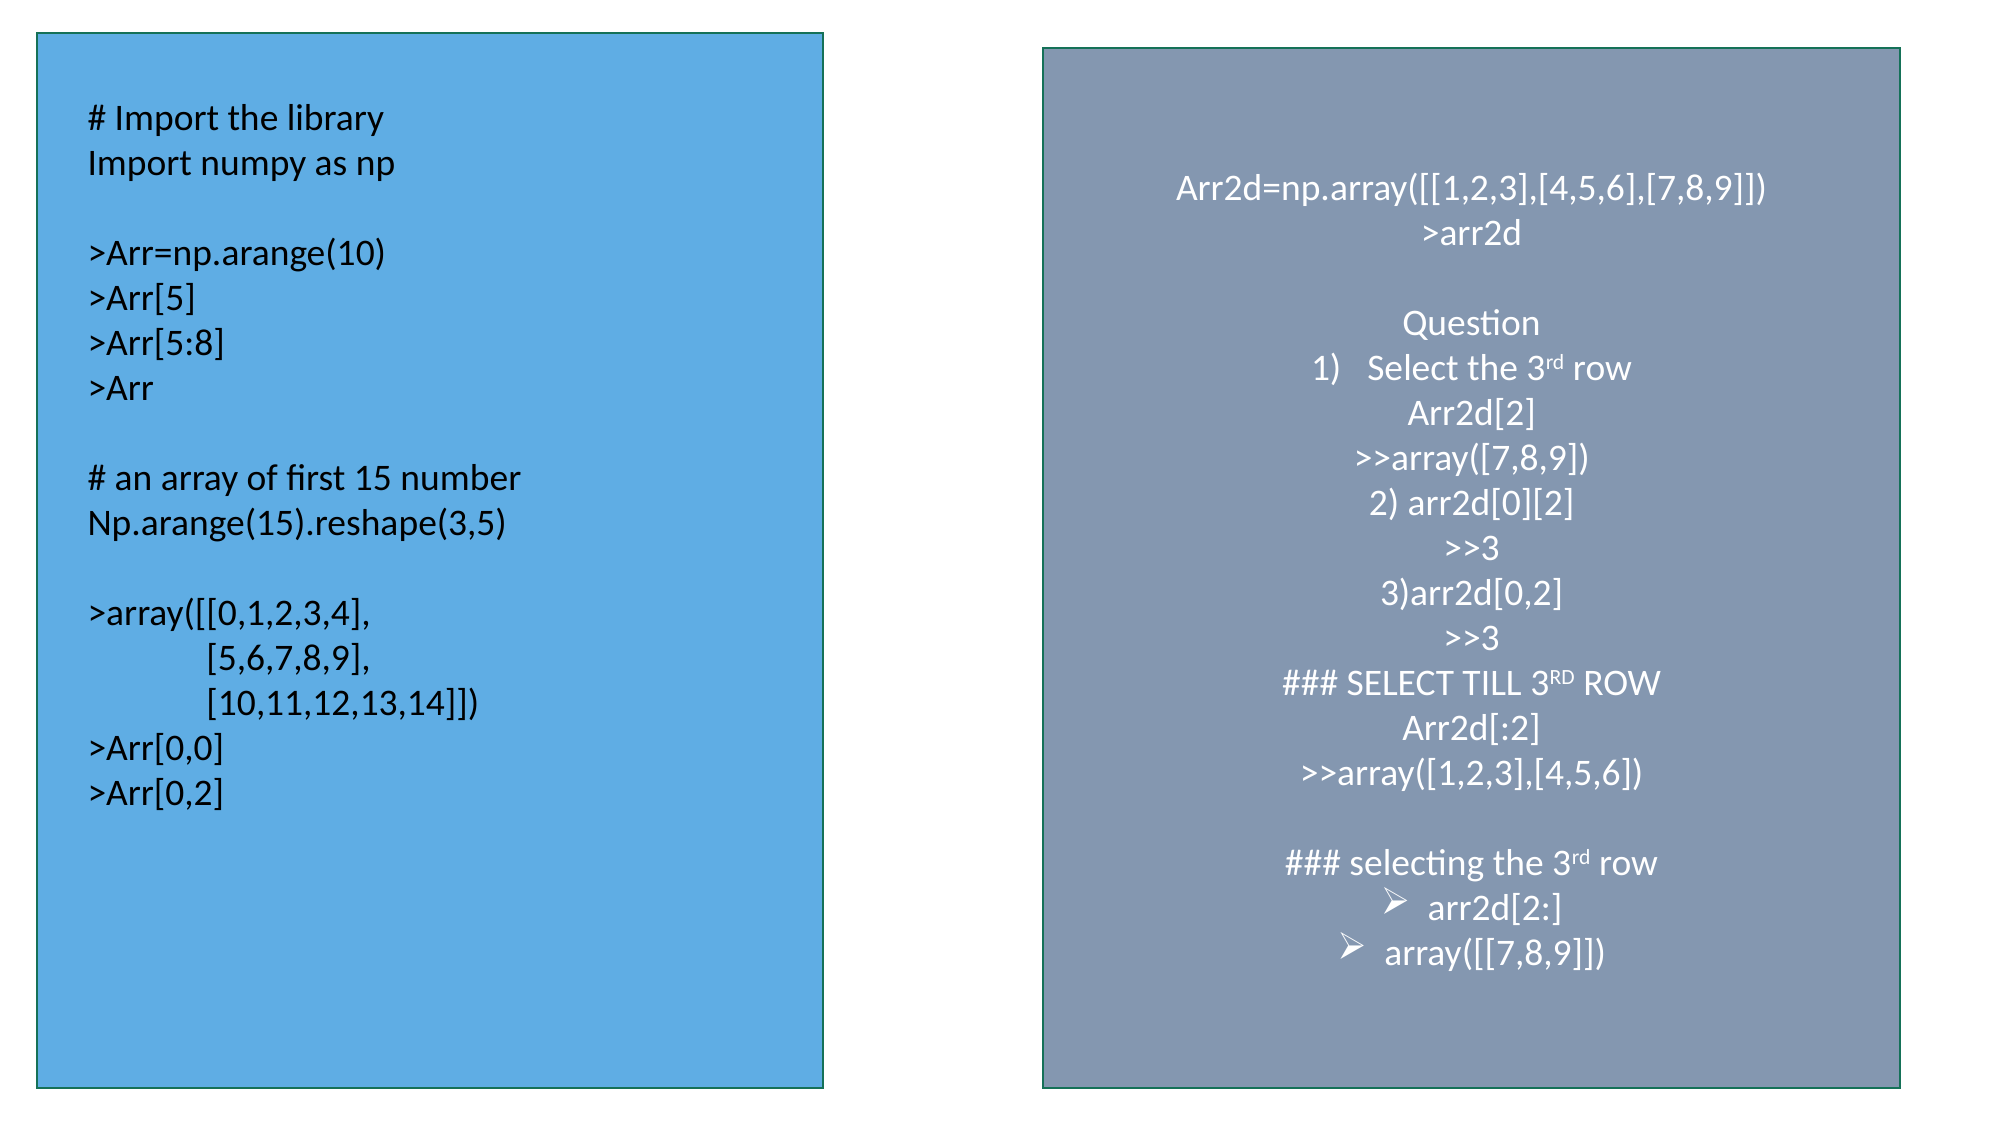

Arr2d=np.array([[1,2,3],[4,5,6],[7,8,9]])
>arr2d

Question
Select the 3rd row
Arr2d[2]
>>array([7,8,9])
2) arr2d[0][2]
>>3
3)arr2d[0,2]
>>3
### SELECT TILL 3RD ROW
Arr2d[:2]
>>array([1,2,3],[4,5,6])

### selecting the 3rd row
arr2d[2:]
array([[7,8,9]])
# Import the library
Import numpy as np

>Arr=np.arange(10)
>Arr[5]
>Arr[5:8]
>Arr

# an array of first 15 number
Np.arange(15).reshape(3,5)

>array([[0,1,2,3,4],
              [5,6,7,8,9],
              [10,11,12,13,14]])
>Arr[0,0]
>Arr[0,2]